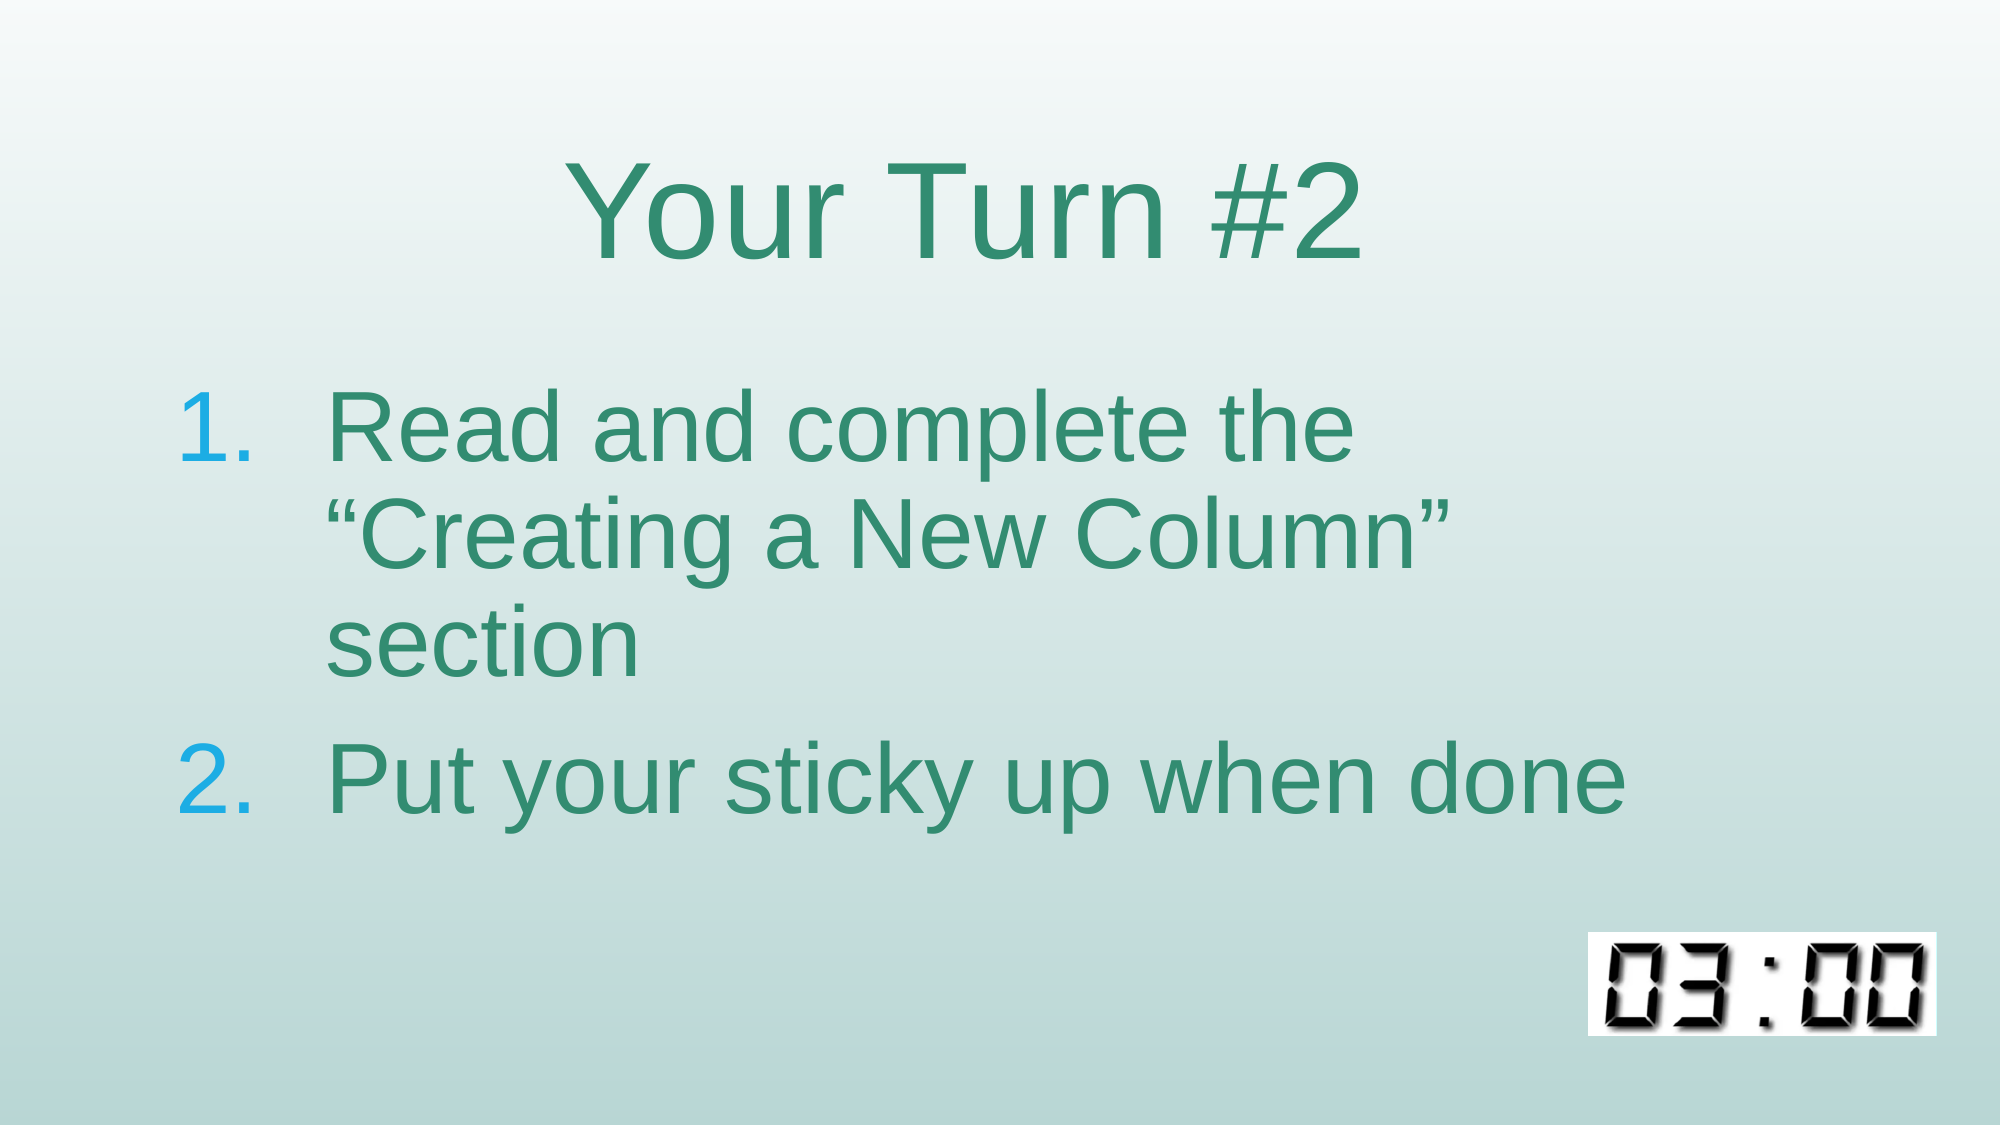

# Your Turn #2
Read and complete the “Creating a New Column” section
Put your sticky up when done